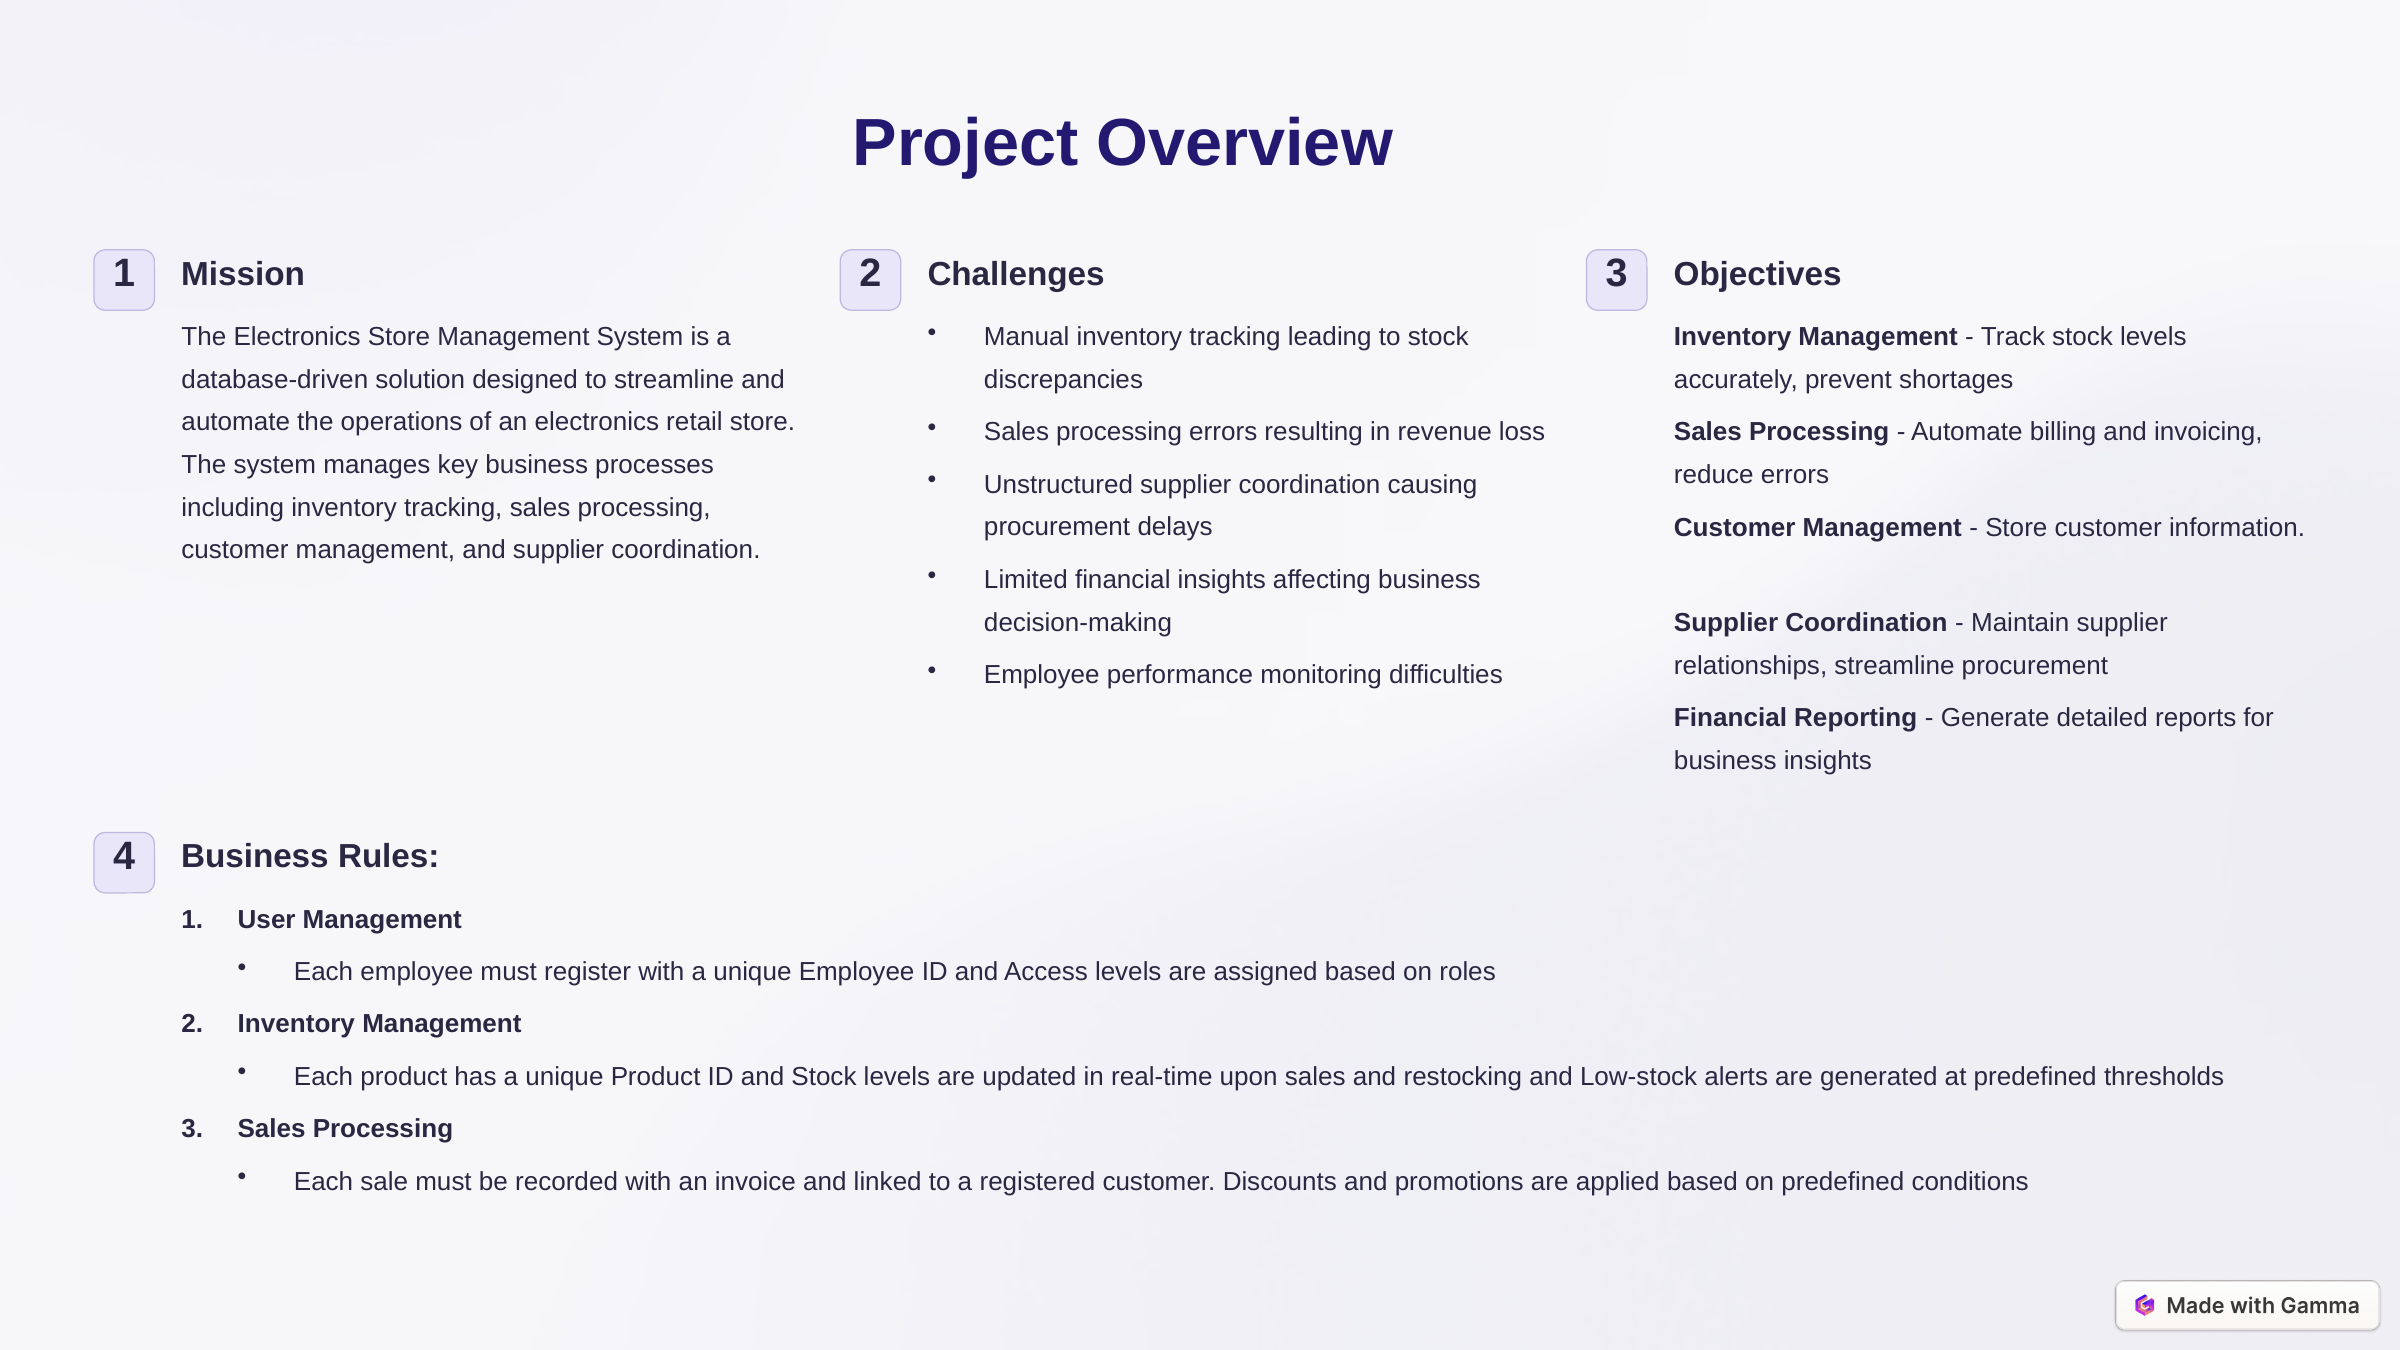

Project Overview

Mission

Challenges

Objectives
1
2
3
The Electronics Store Management System is a database-driven solution designed to streamline and automate the operations of an electronics retail store. The system manages key business processes including inventory tracking, sales processing, customer management, and supplier coordination.
Manual inventory tracking leading to stock discrepancies
Inventory Management - Track stock levels accurately, prevent shortages
Sales processing errors resulting in revenue loss
Sales Processing - Automate billing and invoicing, reduce errors
Unstructured supplier coordination causing procurement delays
Customer Management - Store customer information.
Limited financial insights affecting business decision-making
Supplier Coordination - Maintain supplier relationships, streamline procurement
Employee performance monitoring difficulties
Financial Reporting - Generate detailed reports for business insights

Business Rules:
4
User Management
Each employee must register with a unique Employee ID and Access levels are assigned based on roles
Inventory Management
Each product has a unique Product ID and Stock levels are updated in real-time upon sales and restocking and Low-stock alerts are generated at predefined thresholds
Sales Processing
Each sale must be recorded with an invoice and linked to a registered customer. Discounts and promotions are applied based on predefined conditions